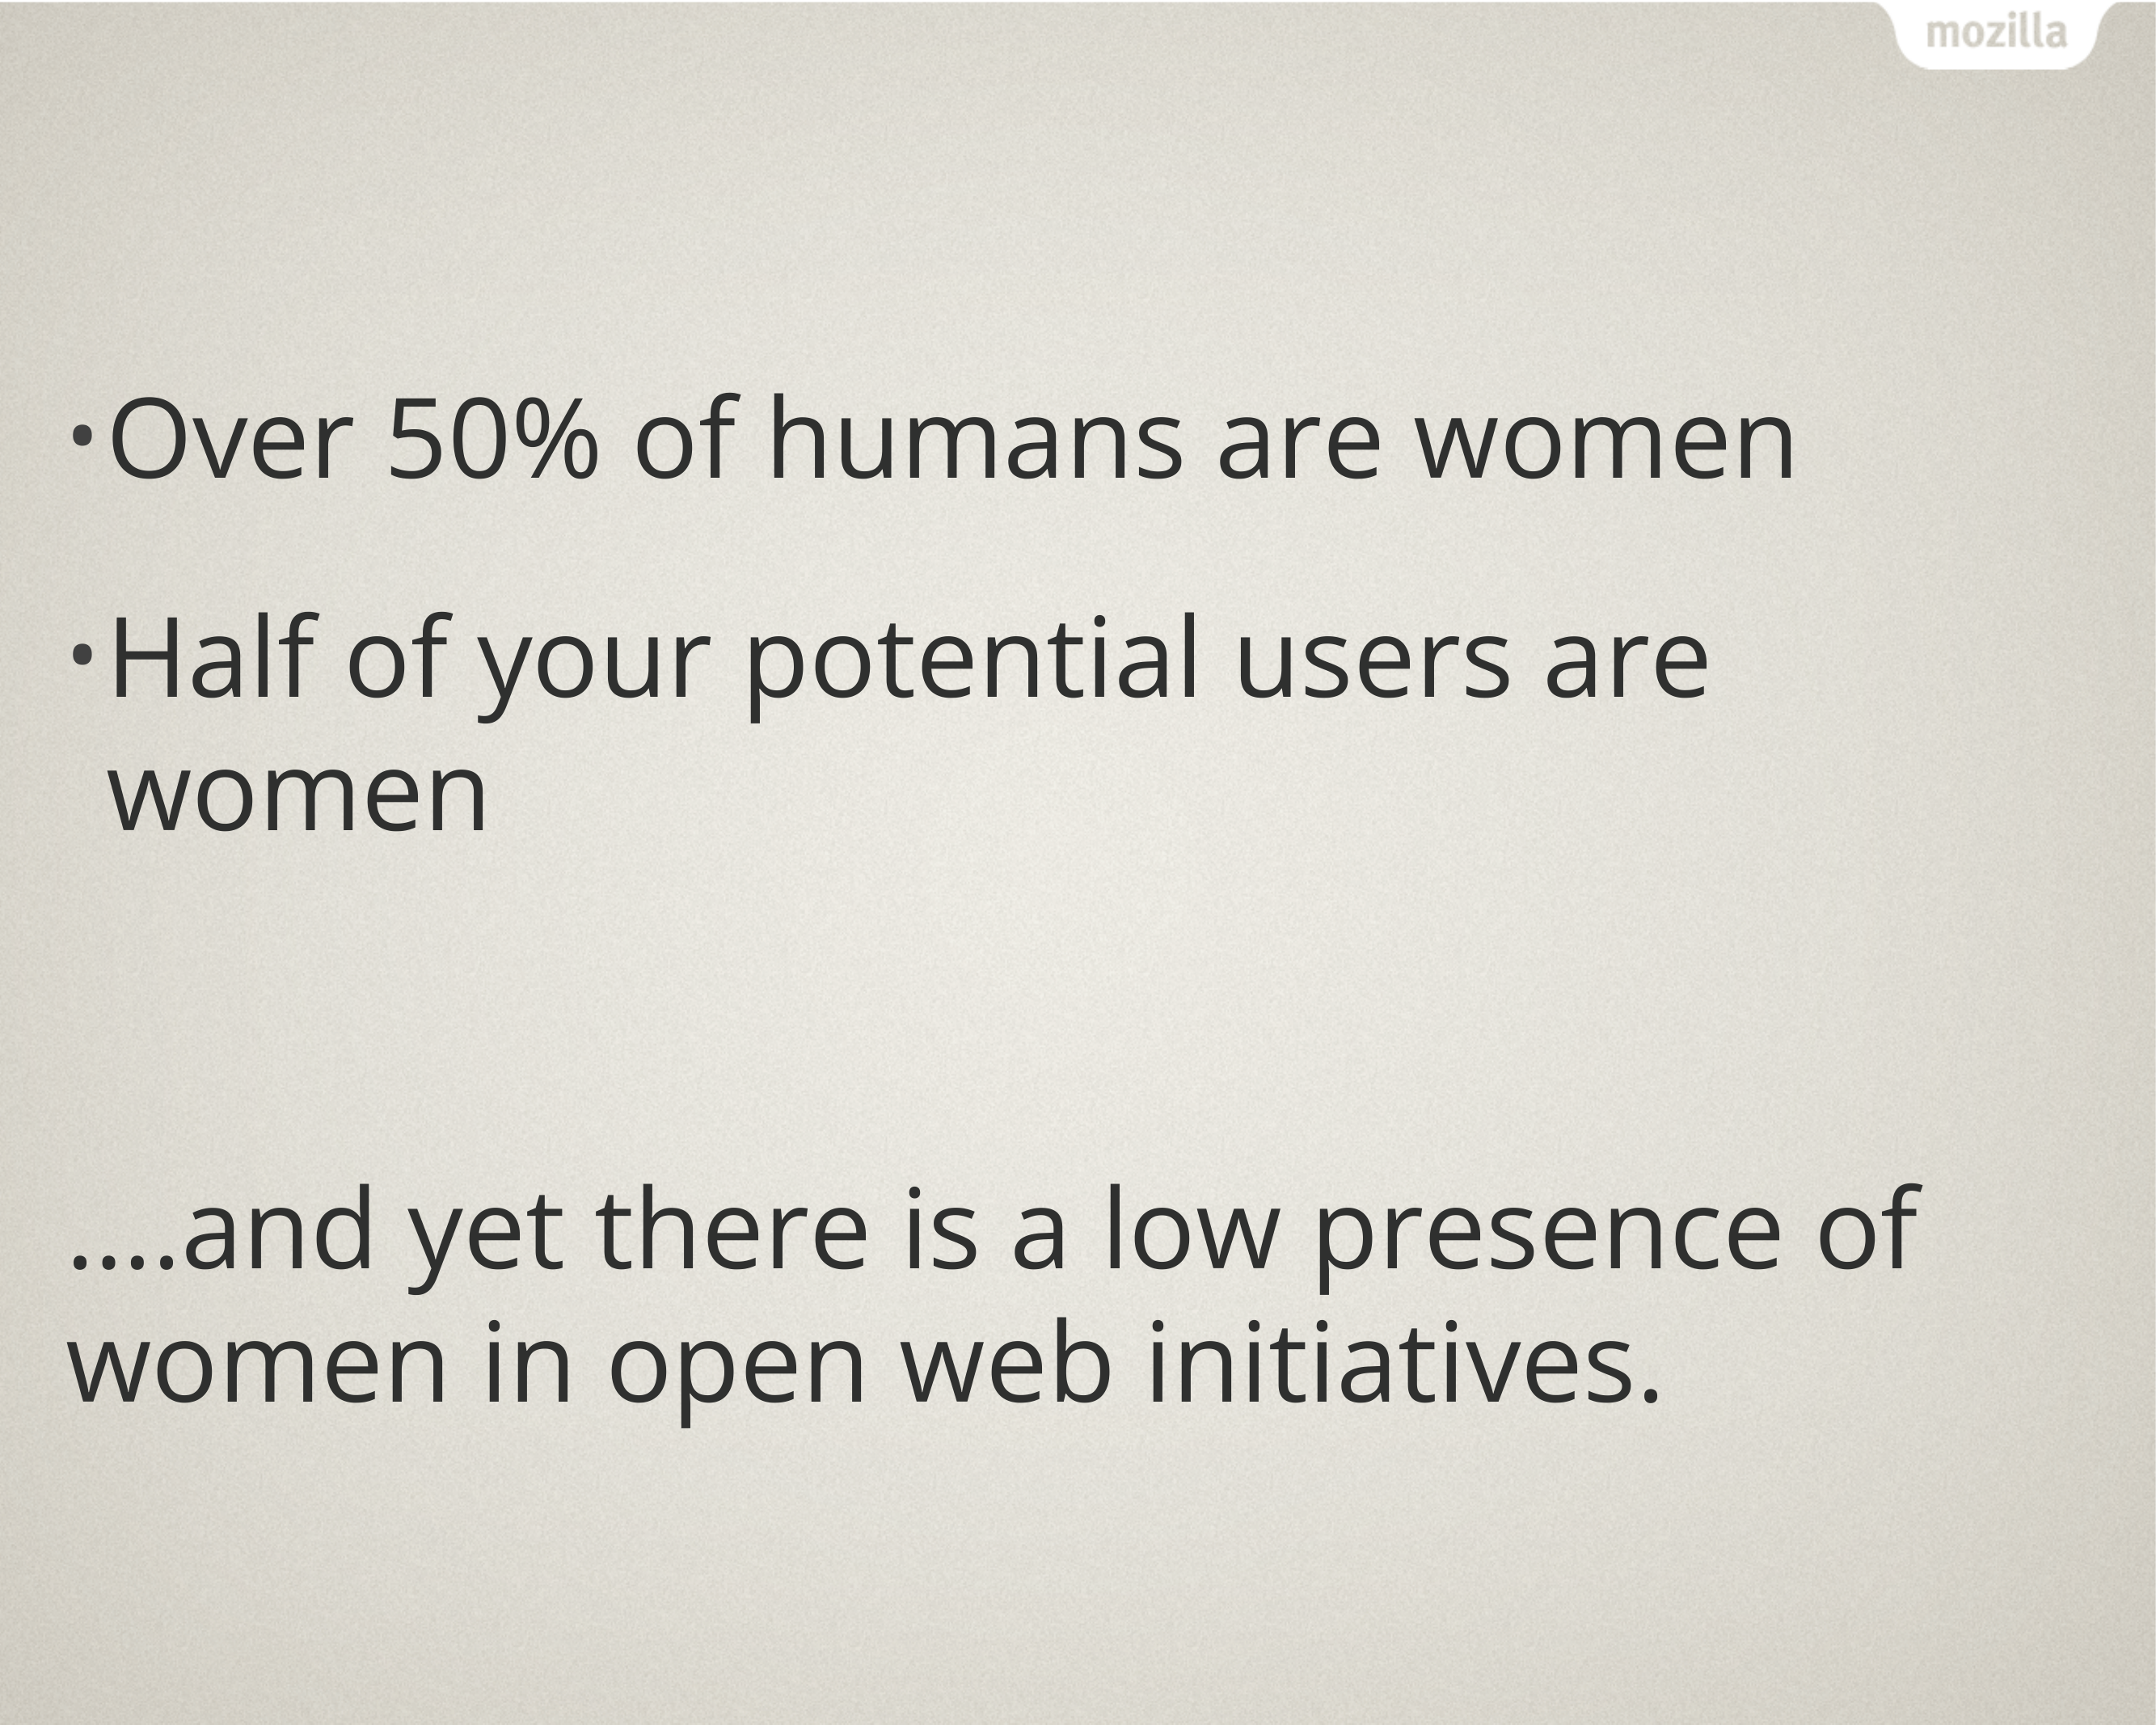

#
Over 50% of humans are women
Half of your potential users are women

….and yet there is a low presence of women in open web initiatives.